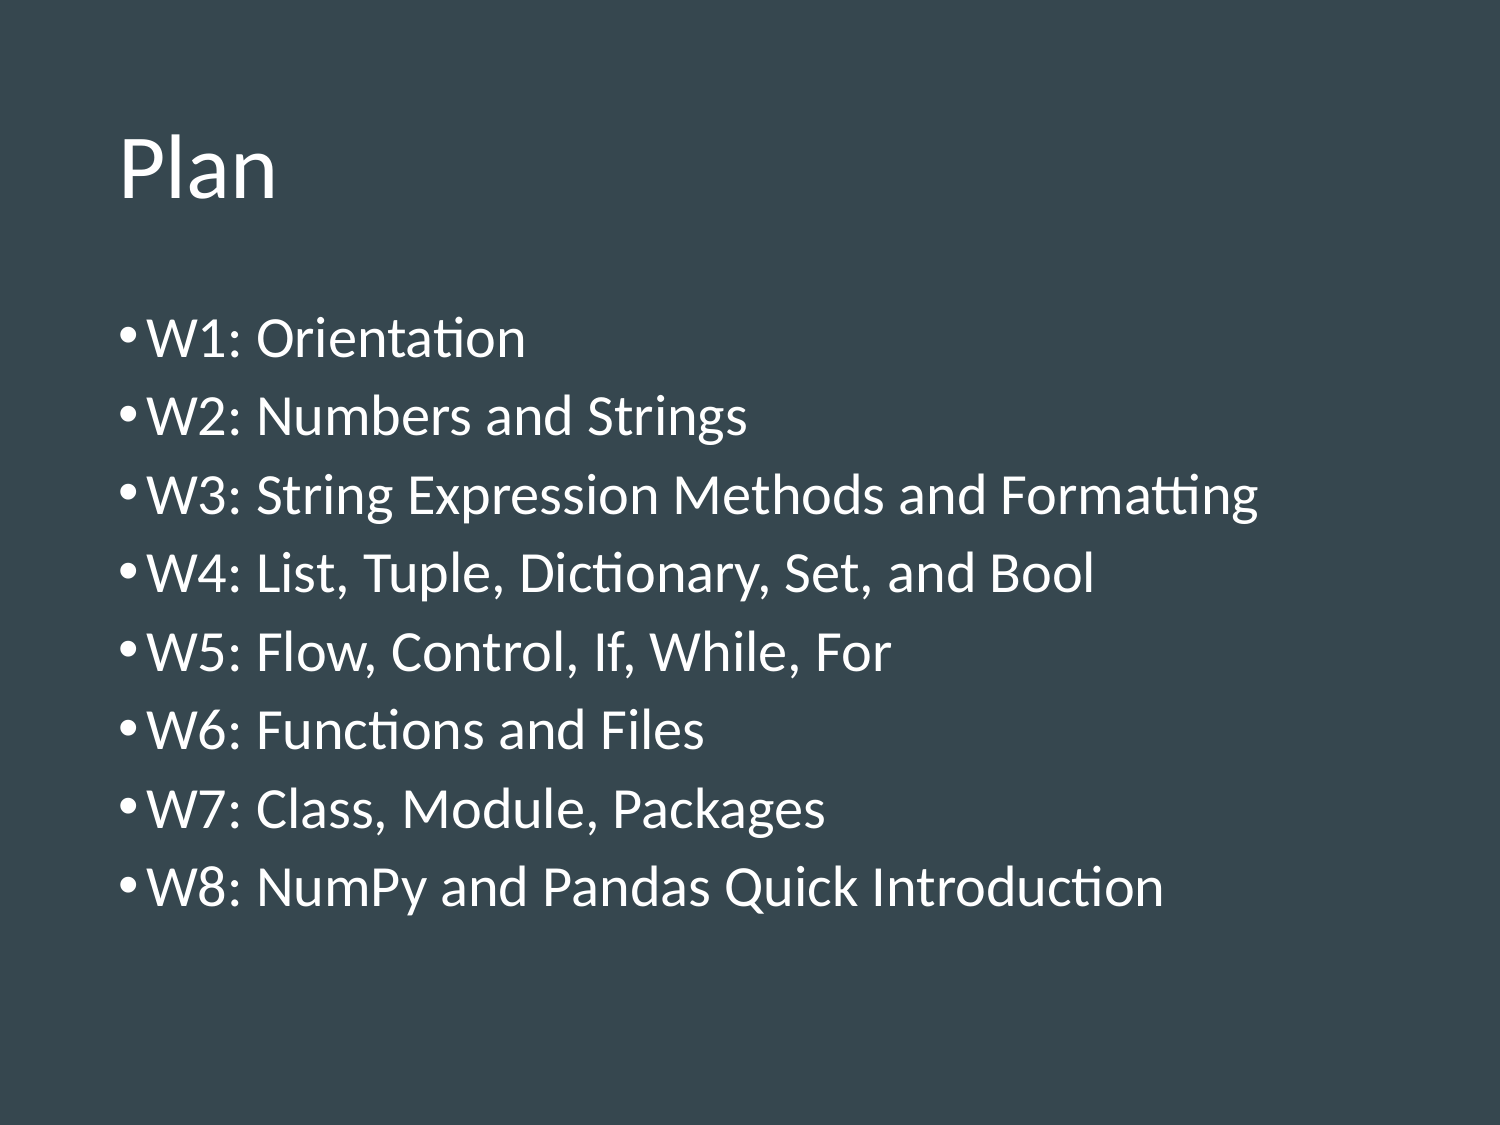

# Plan
W1: Orientation
W2: Numbers and Strings
W3: String Expression Methods and Formatting
W4: List, Tuple, Dictionary, Set, and Bool
W5: Flow, Control, If, While, For
W6: Functions and Files
W7: Class, Module, Packages
W8: NumPy and Pandas Quick Introduction